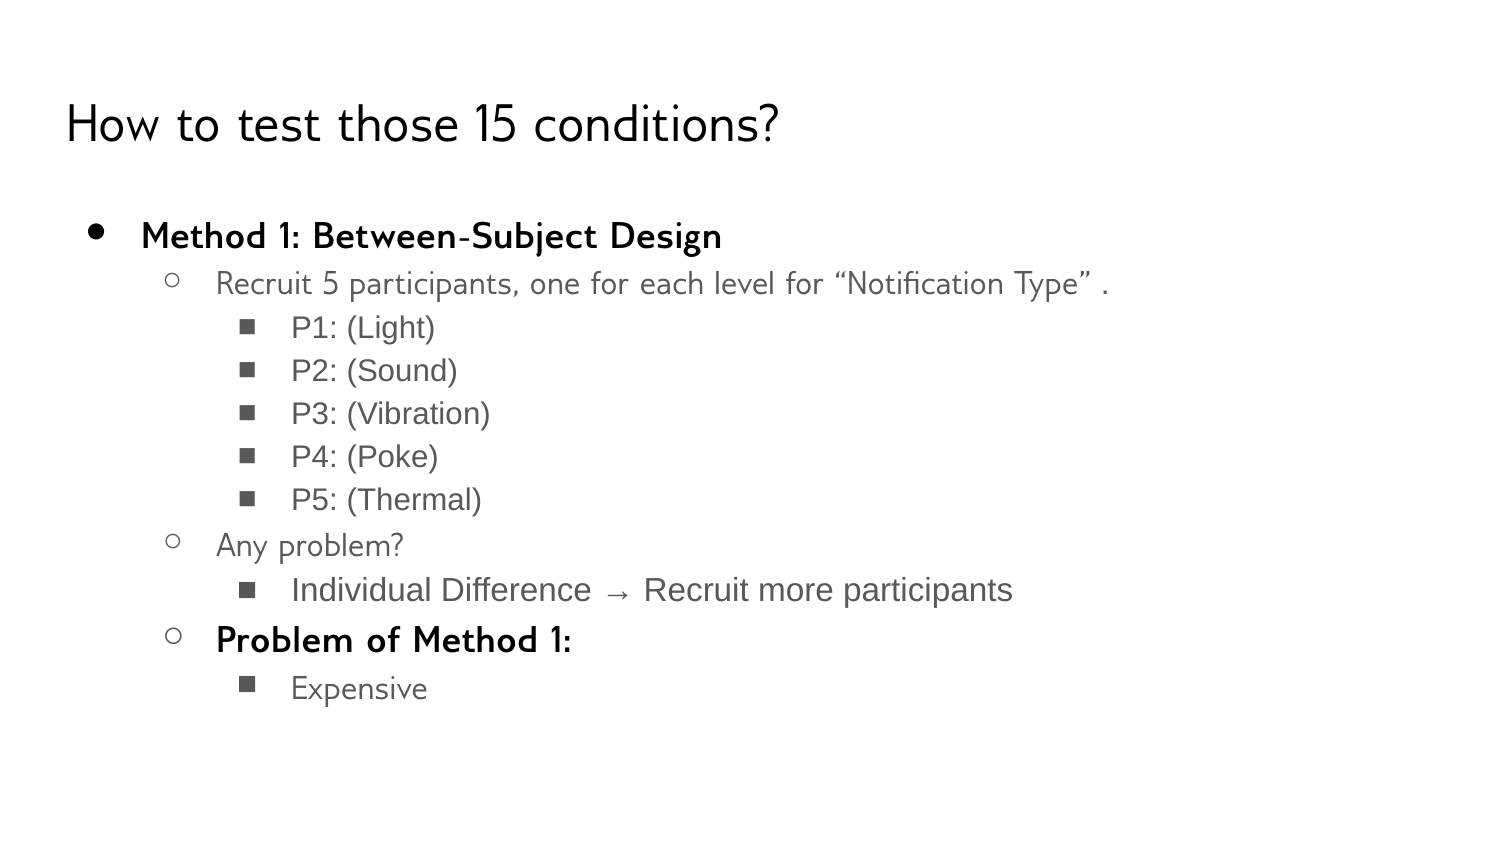

# How to test those 15 conditions?
Method 1: Between-Subject Design
Recruit 5 participants, one for each level for “Notification Type” .
P1: (Light)
P2: (Sound)
P3: (Vibration)
P4: (Poke)
P5: (Thermal)
Any problem?
Individual Difference → Recruit more participants
Problem of Method 1:
Expensive